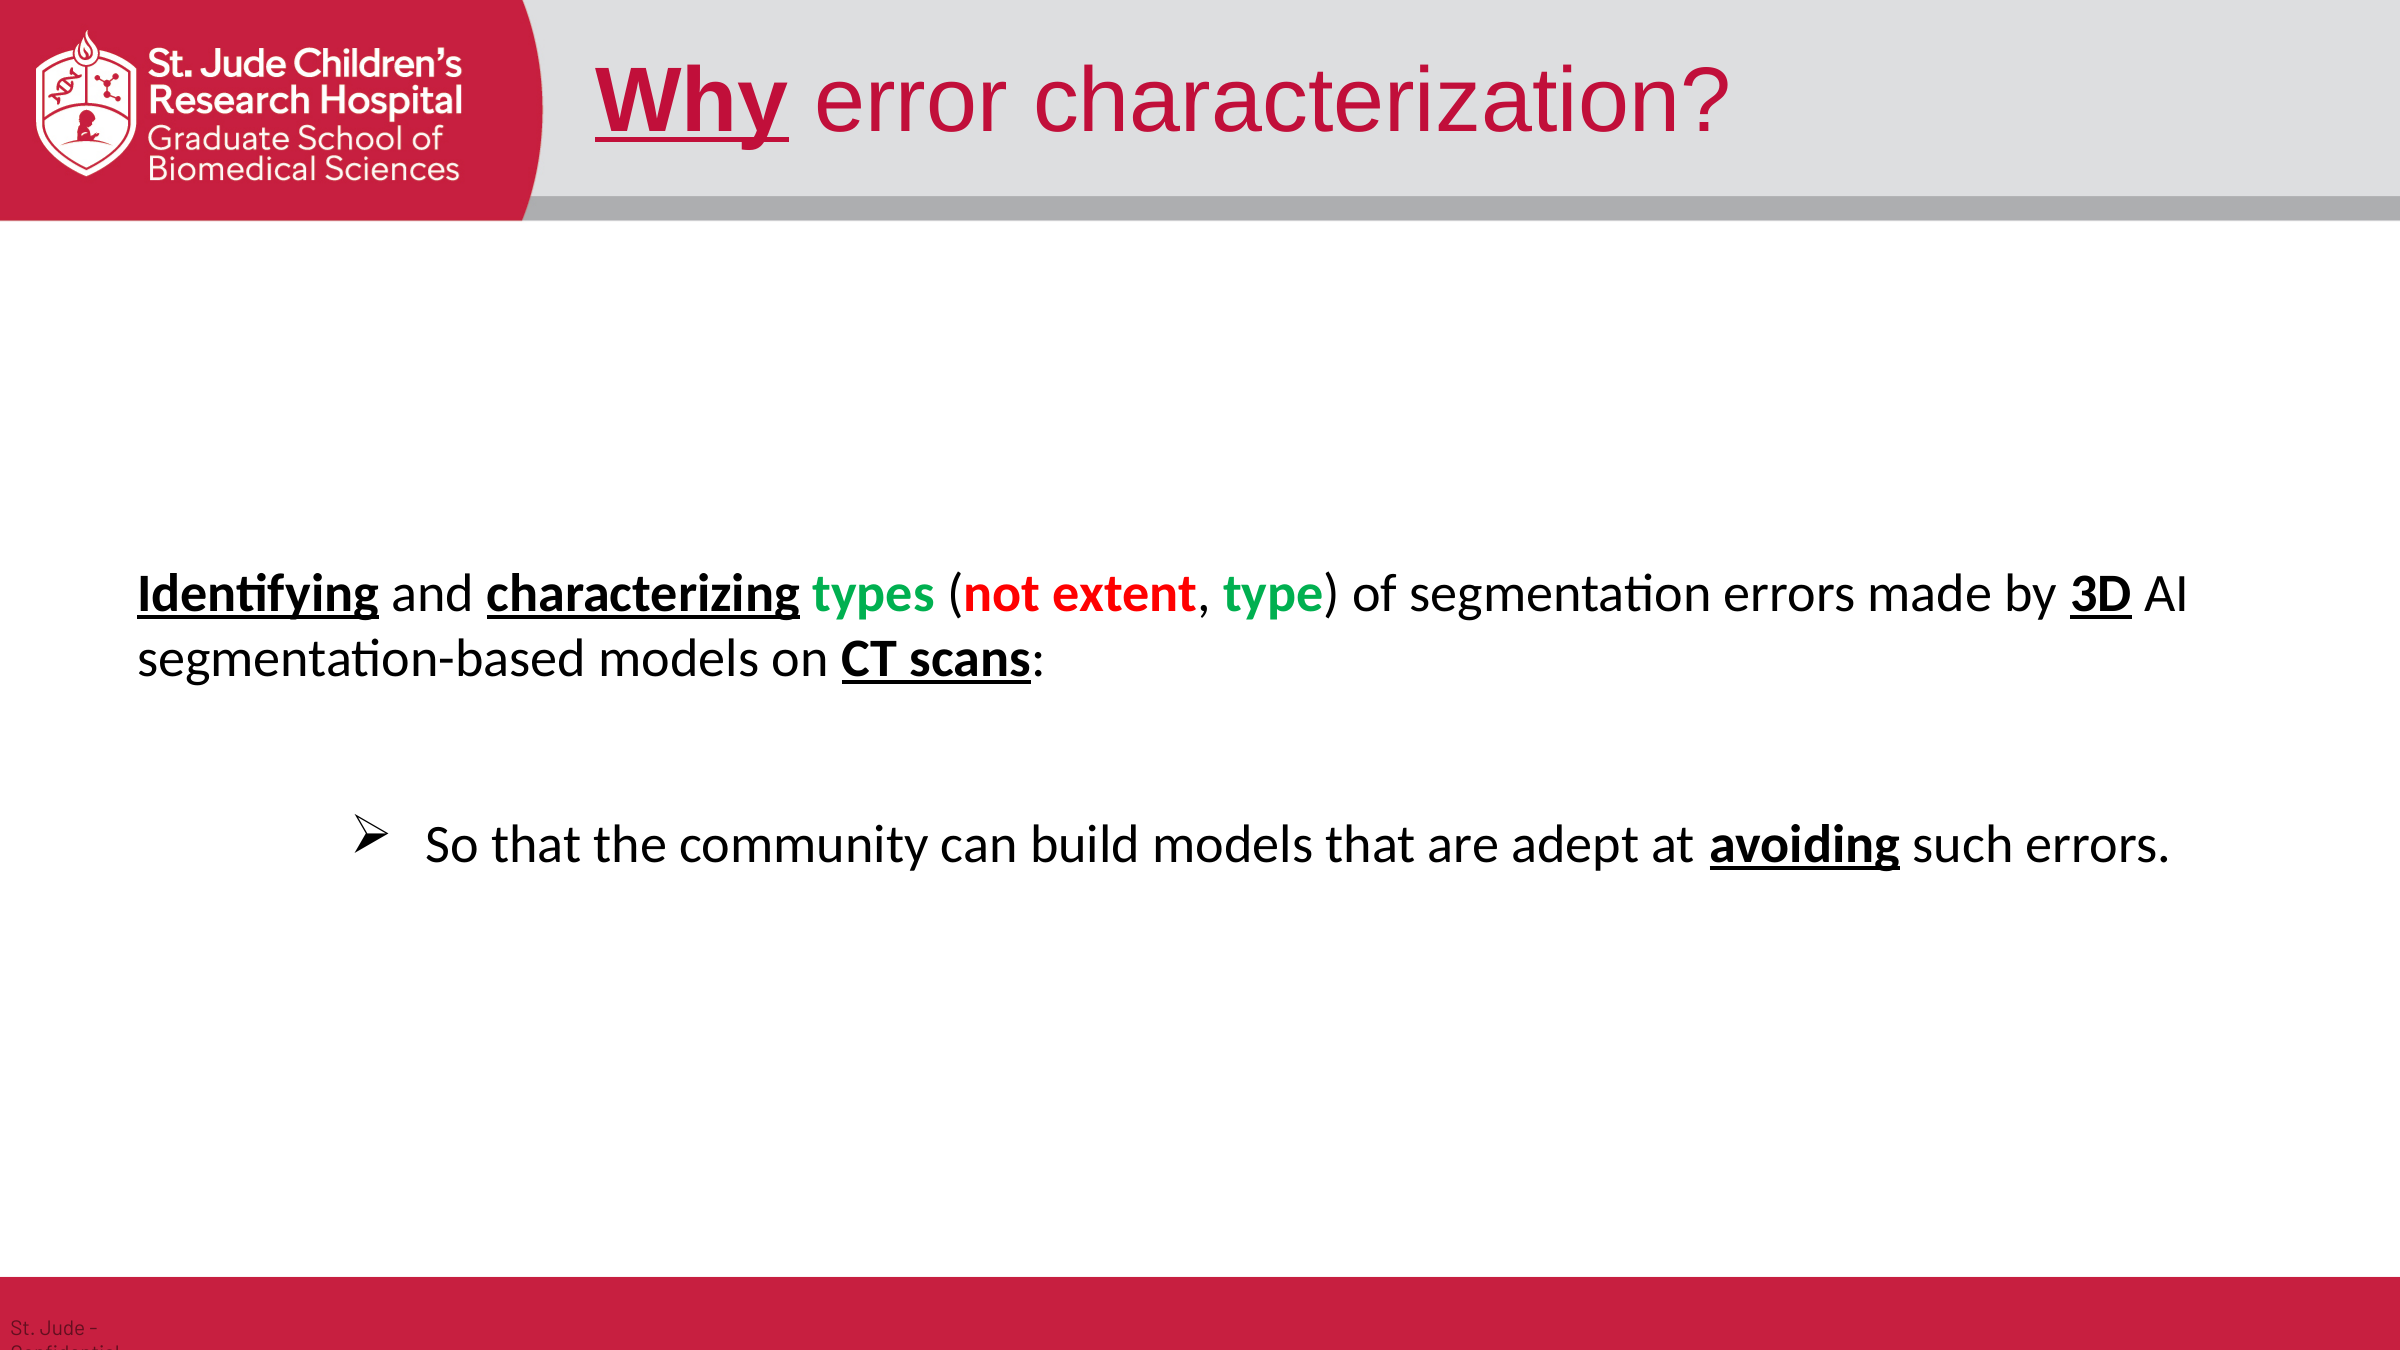

Why error characterization?
Identifying and characterizing types (not extent, type) of segmentation errors made by 3D AI segmentation-based models on CT scans:
So that the community can build models that are adept at avoiding such errors.